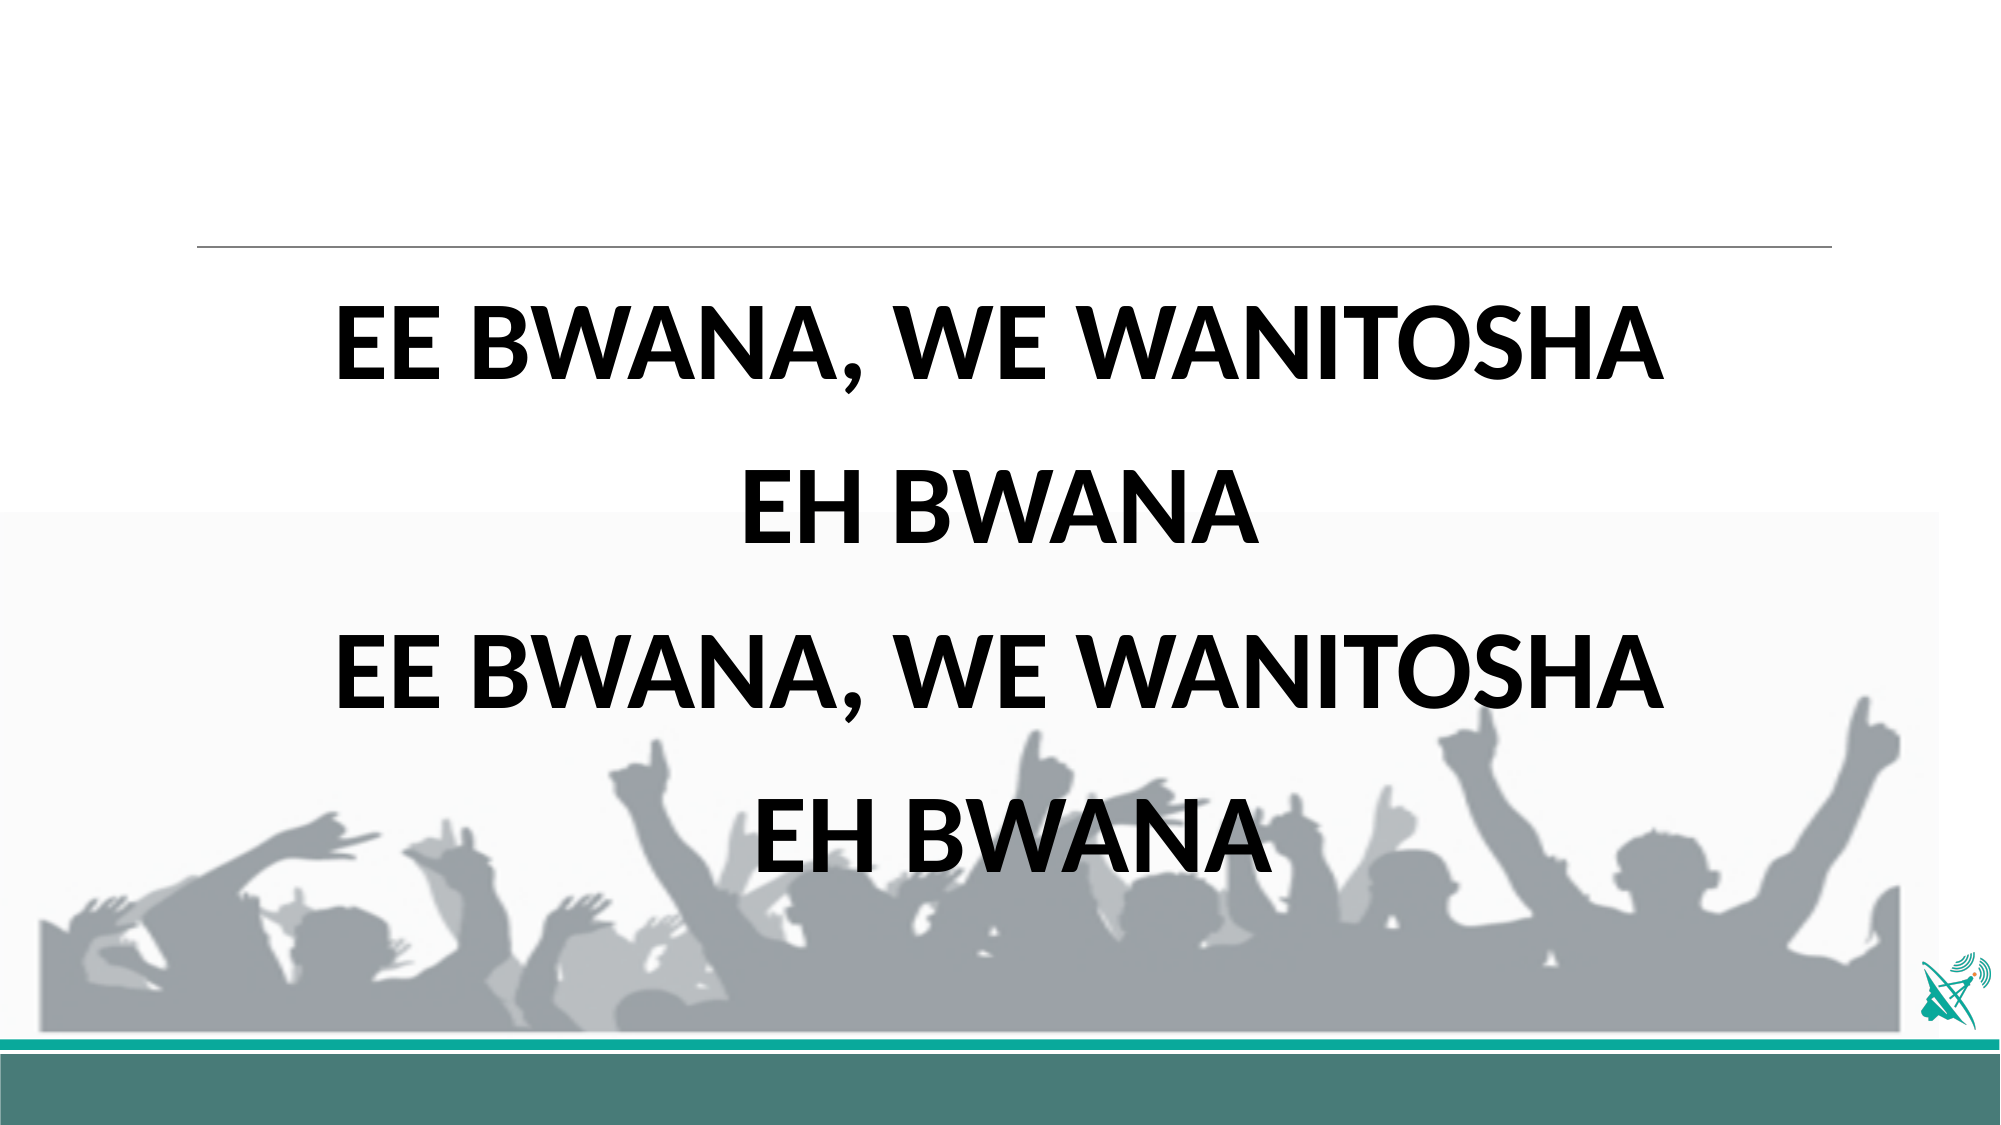

EE BWANA, WE WANITOSHA
EH BWANA
EE BWANA, WE WANITOSHA
EH BWANA